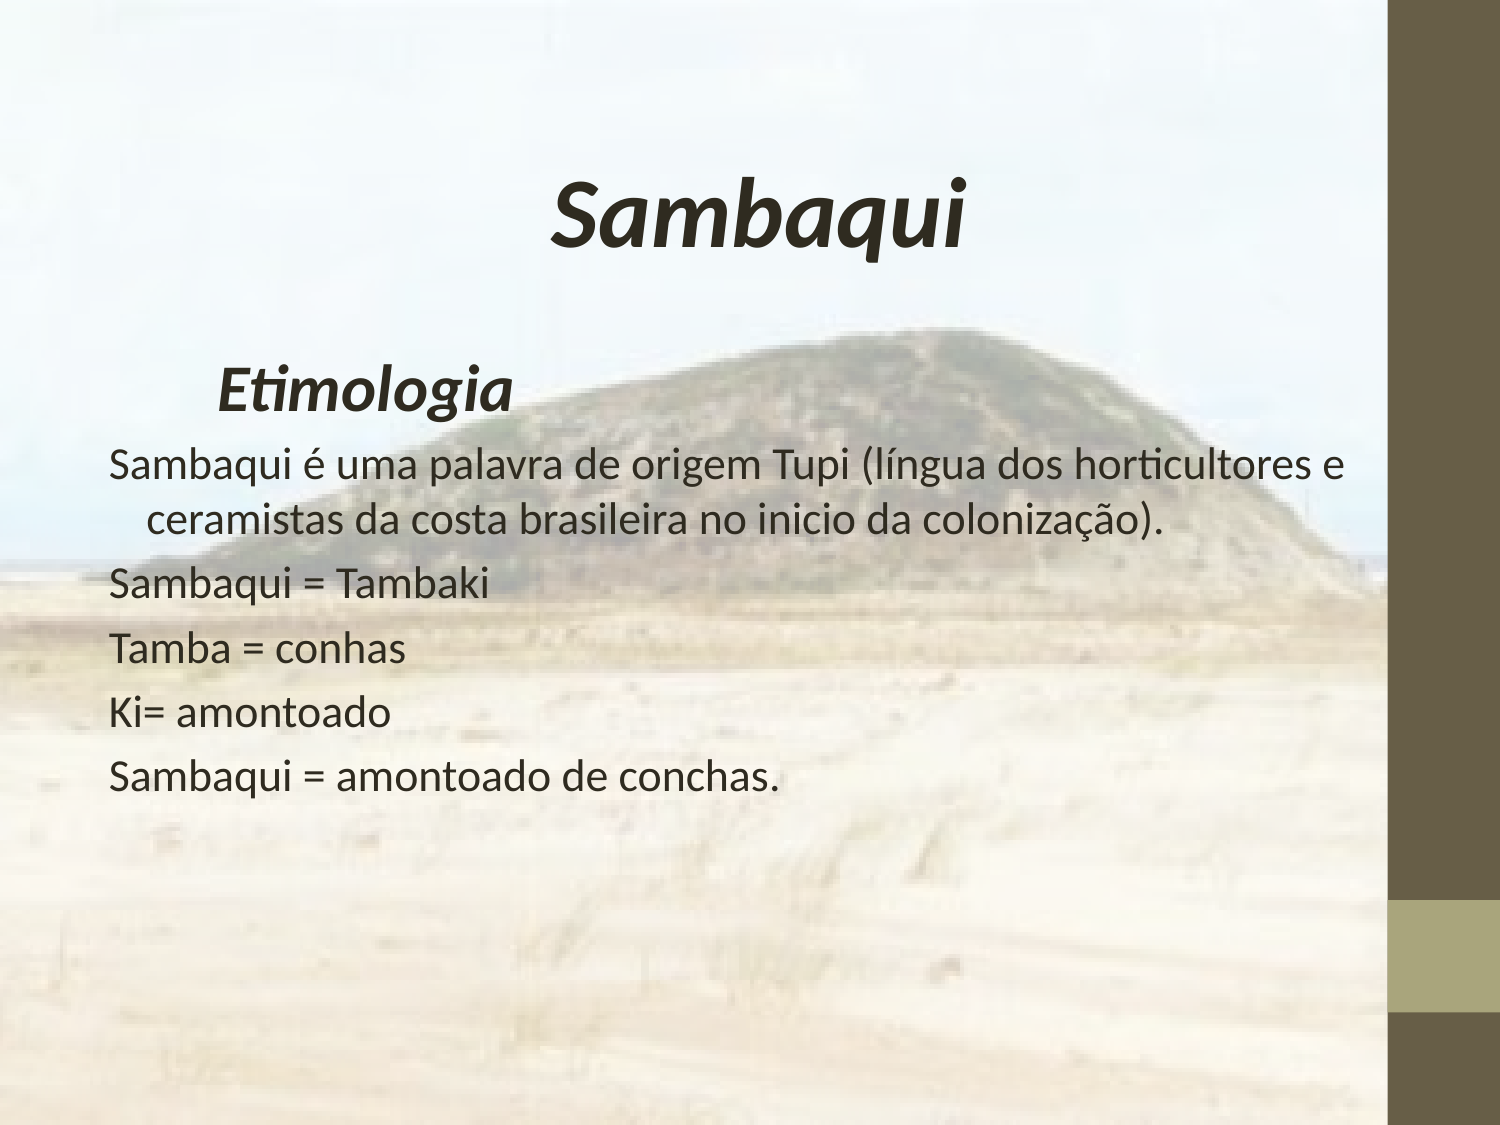

Sambaqui

Etimologia
Sambaqui é uma palavra de origem Tupi (língua dos horticultores e ceramistas da costa brasileira no inicio da colonização).
Sambaqui = Tambaki
Tamba = conhas
Ki= amontoado
Sambaqui = amontoado de conchas.